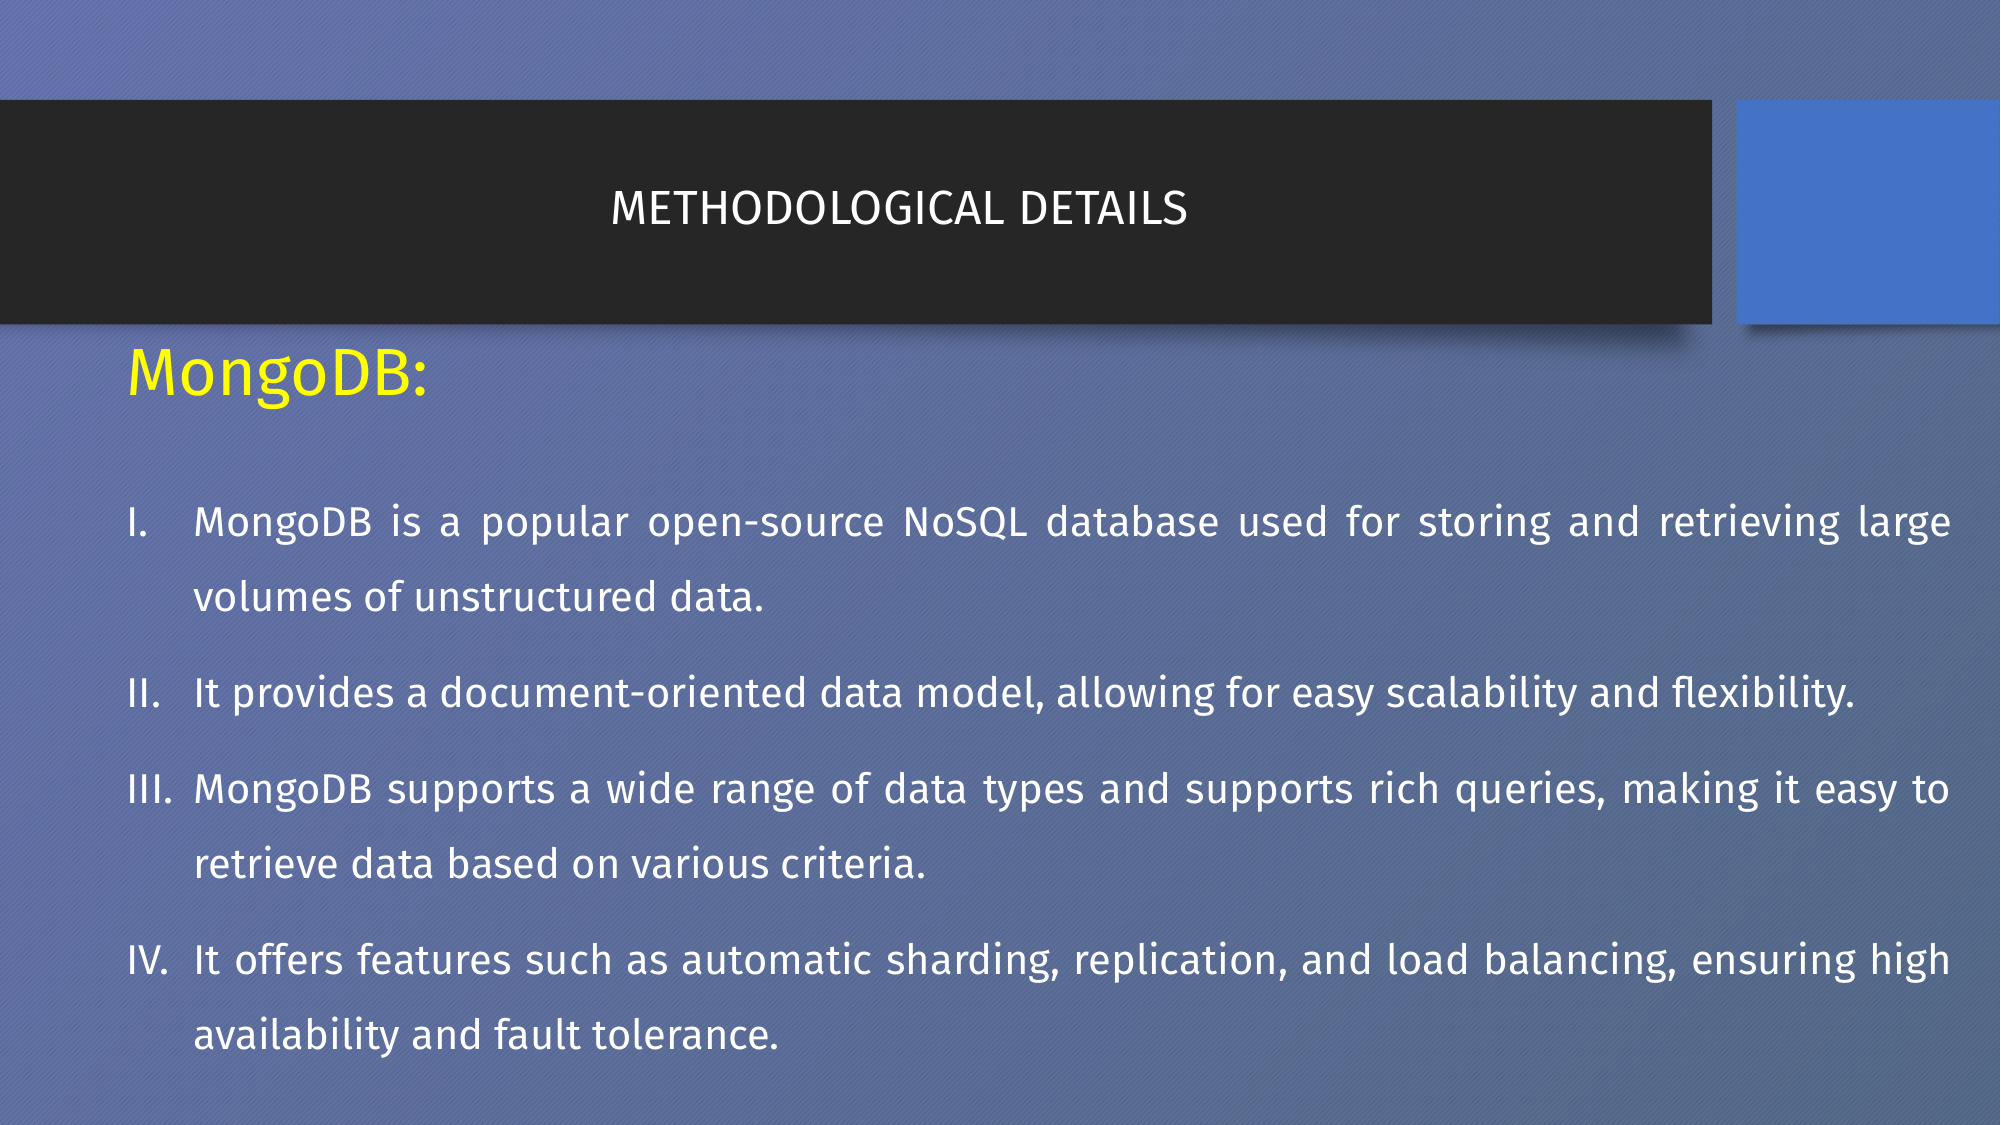

# METHODOLOGICAL DETAILS
MongoDB:

MongoDB is a popular open-source NoSQL database used for storing and retrieving large volumes of unstructured data.
It provides a document-oriented data model, allowing for easy scalability and flexibility.
MongoDB supports a wide range of data types and supports rich queries, making it easy to retrieve data based on various criteria.
It offers features such as automatic sharding, replication, and load balancing, ensuring high availability and fault tolerance.